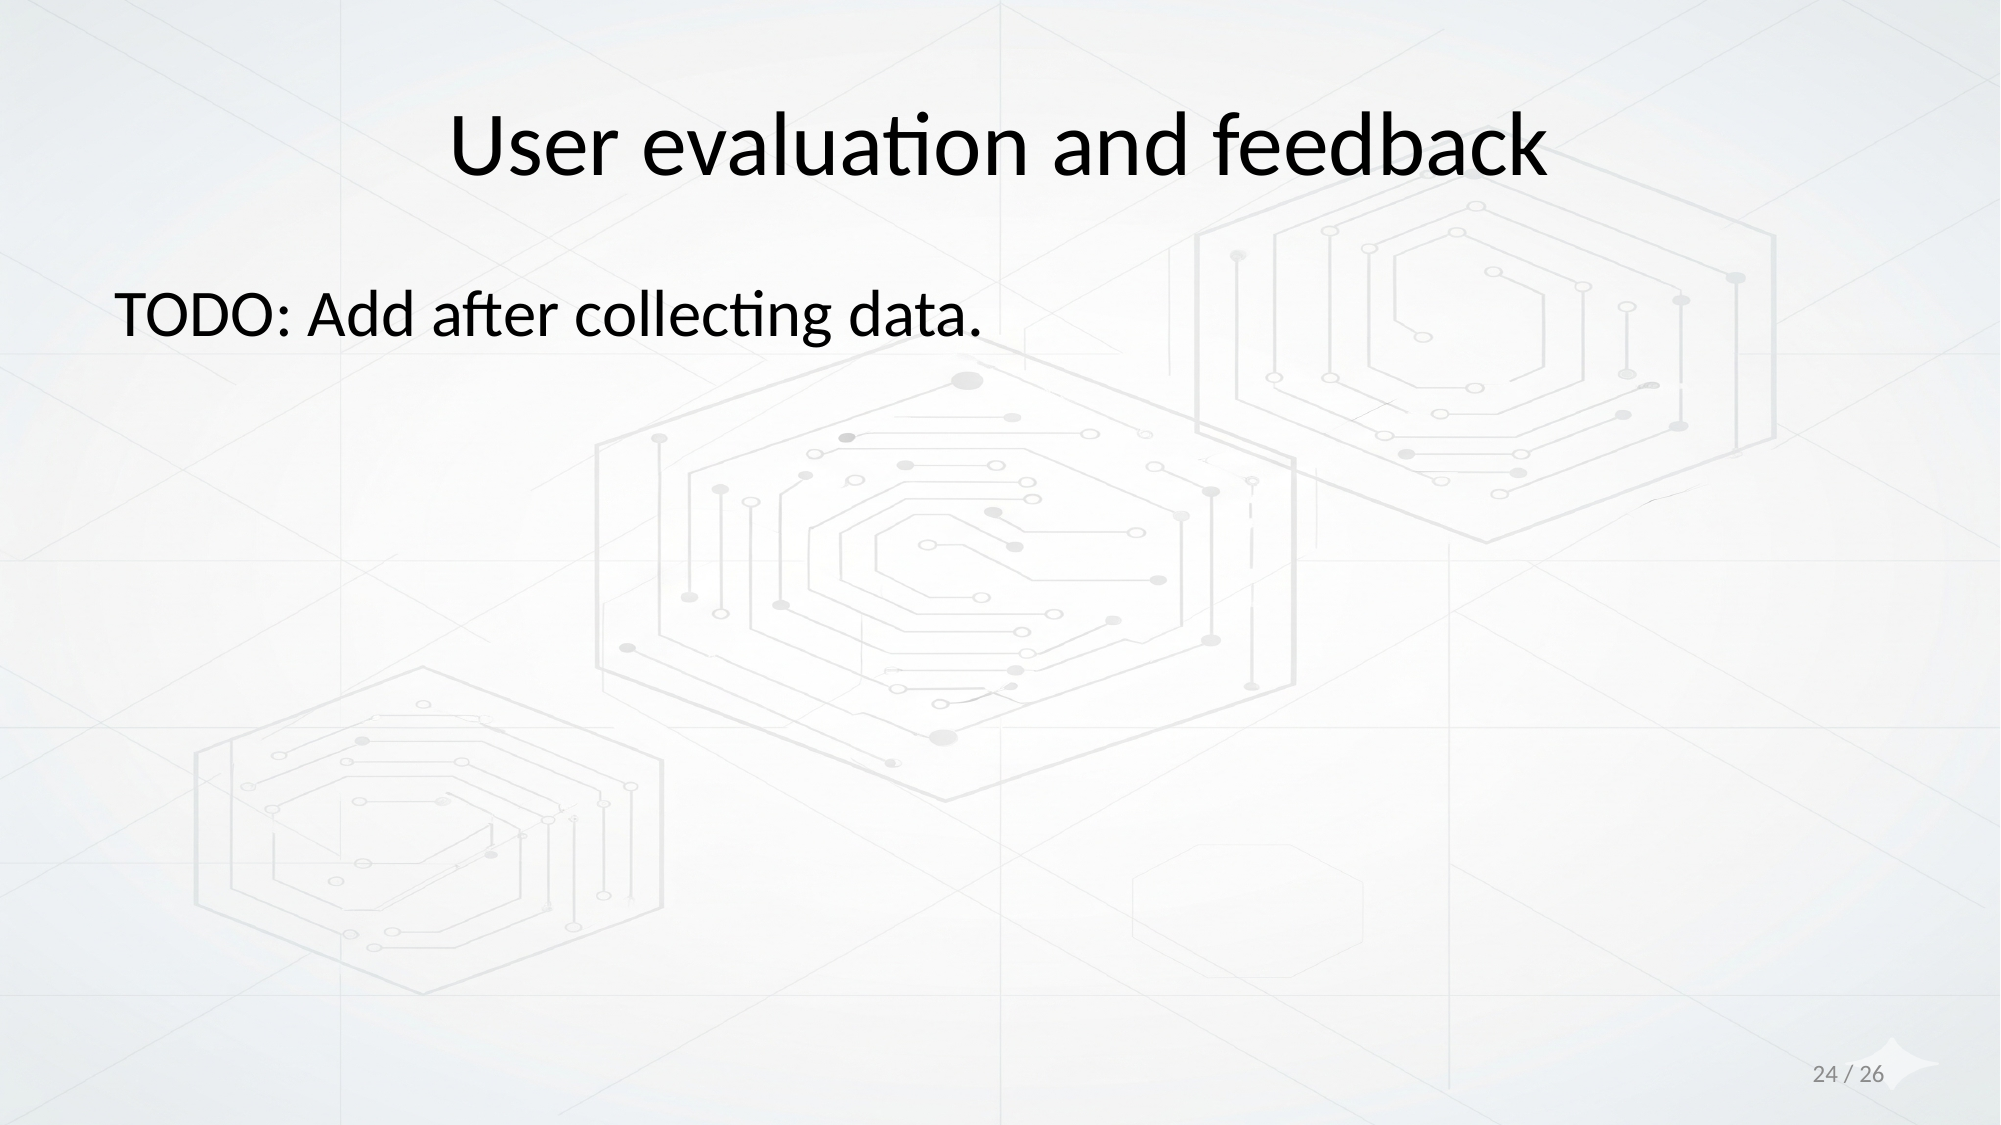

# User evaluation and feedback
TODO: Add after collecting data.
24 / 26